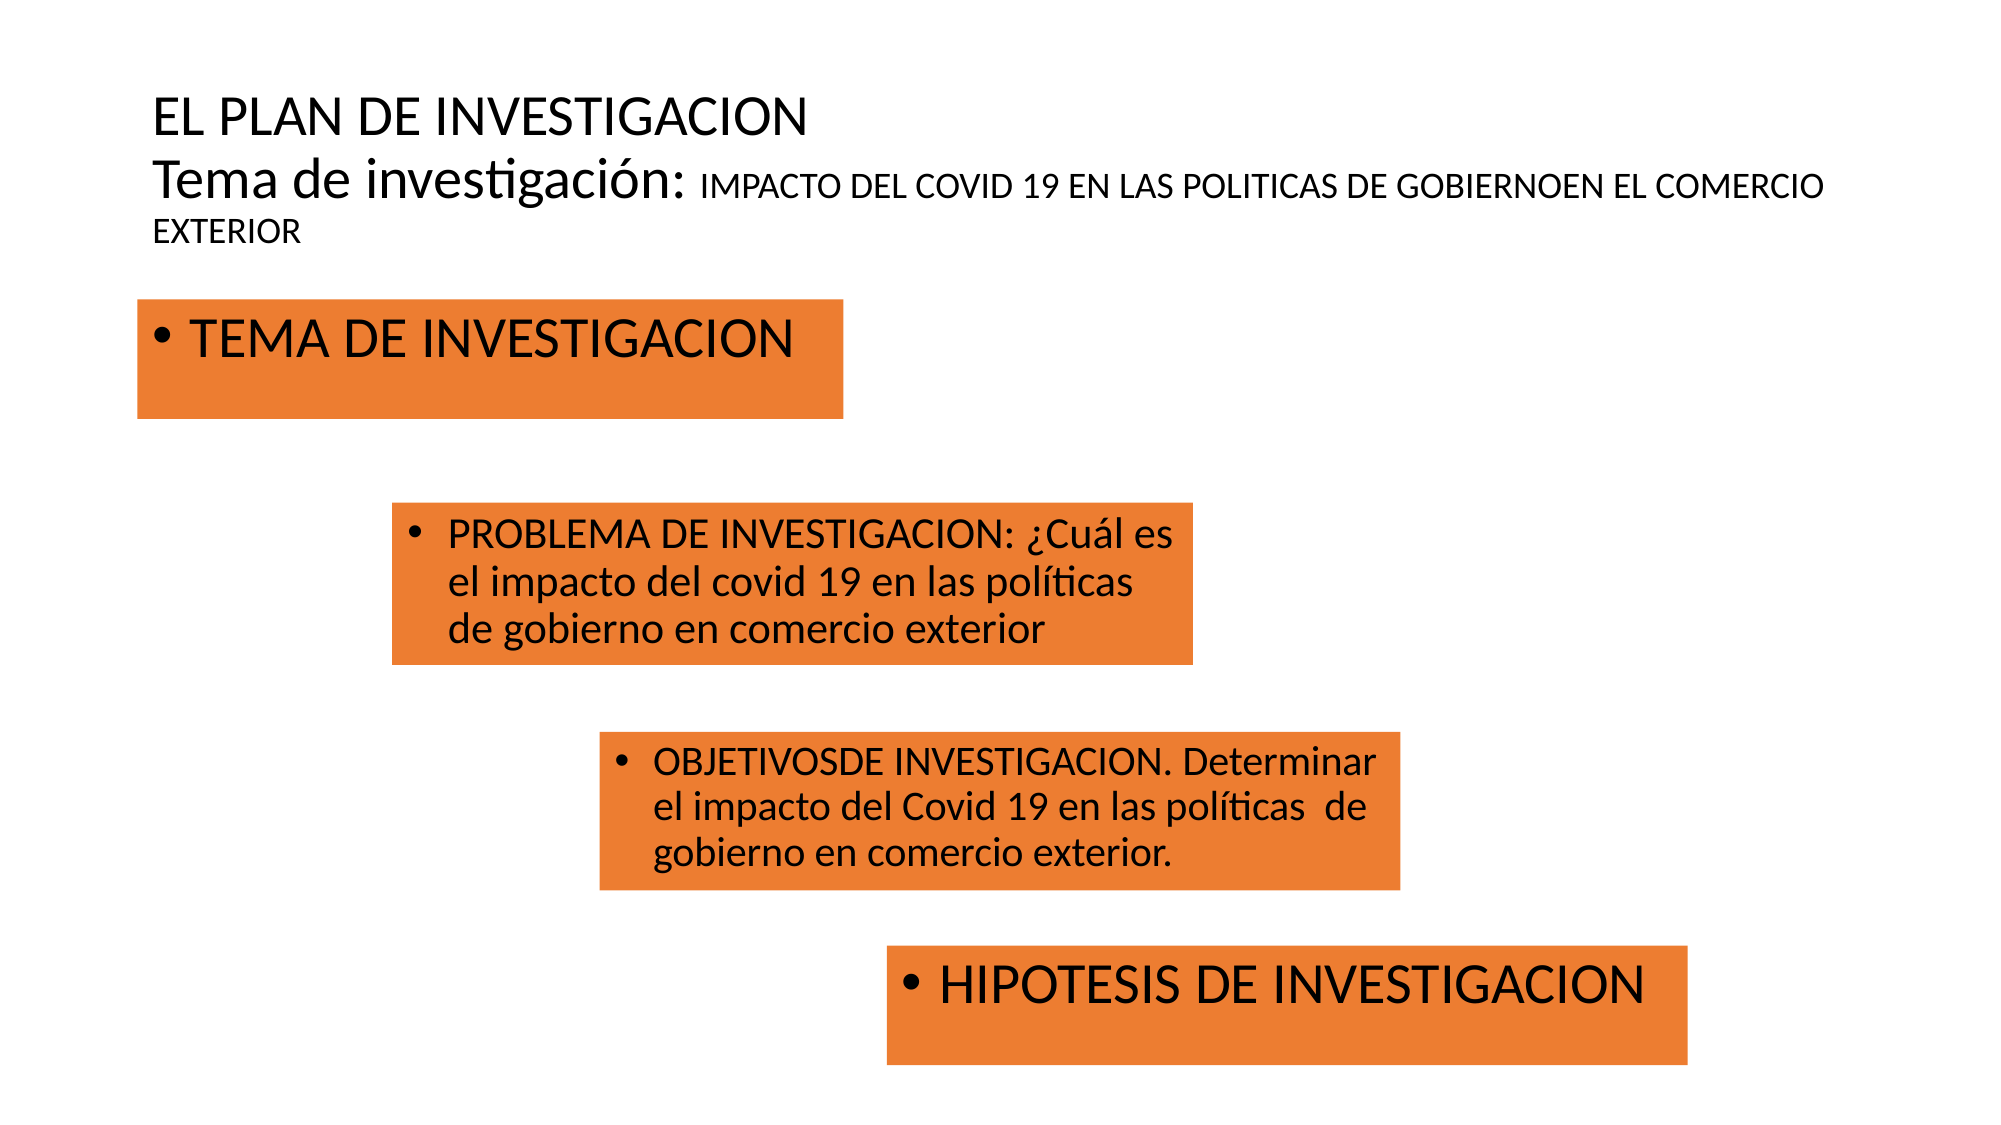

# EL PLAN DE INVESTIGACION Tema de investigación: IMPACTO DEL COVID 19 EN LAS POLITICAS DE GOBIERNOEN EL COMERCIO EXTERIOR
TEMA DE INVESTIGACION
PROBLEMA DE INVESTIGACION: ¿Cuál es el impacto del covid 19 en las políticas de gobierno en comercio exterior
OBJETIVOSDE INVESTIGACION. Determinar el impacto del Covid 19 en las políticas  de gobierno en comercio exterior.
HIPOTESIS DE INVESTIGACION